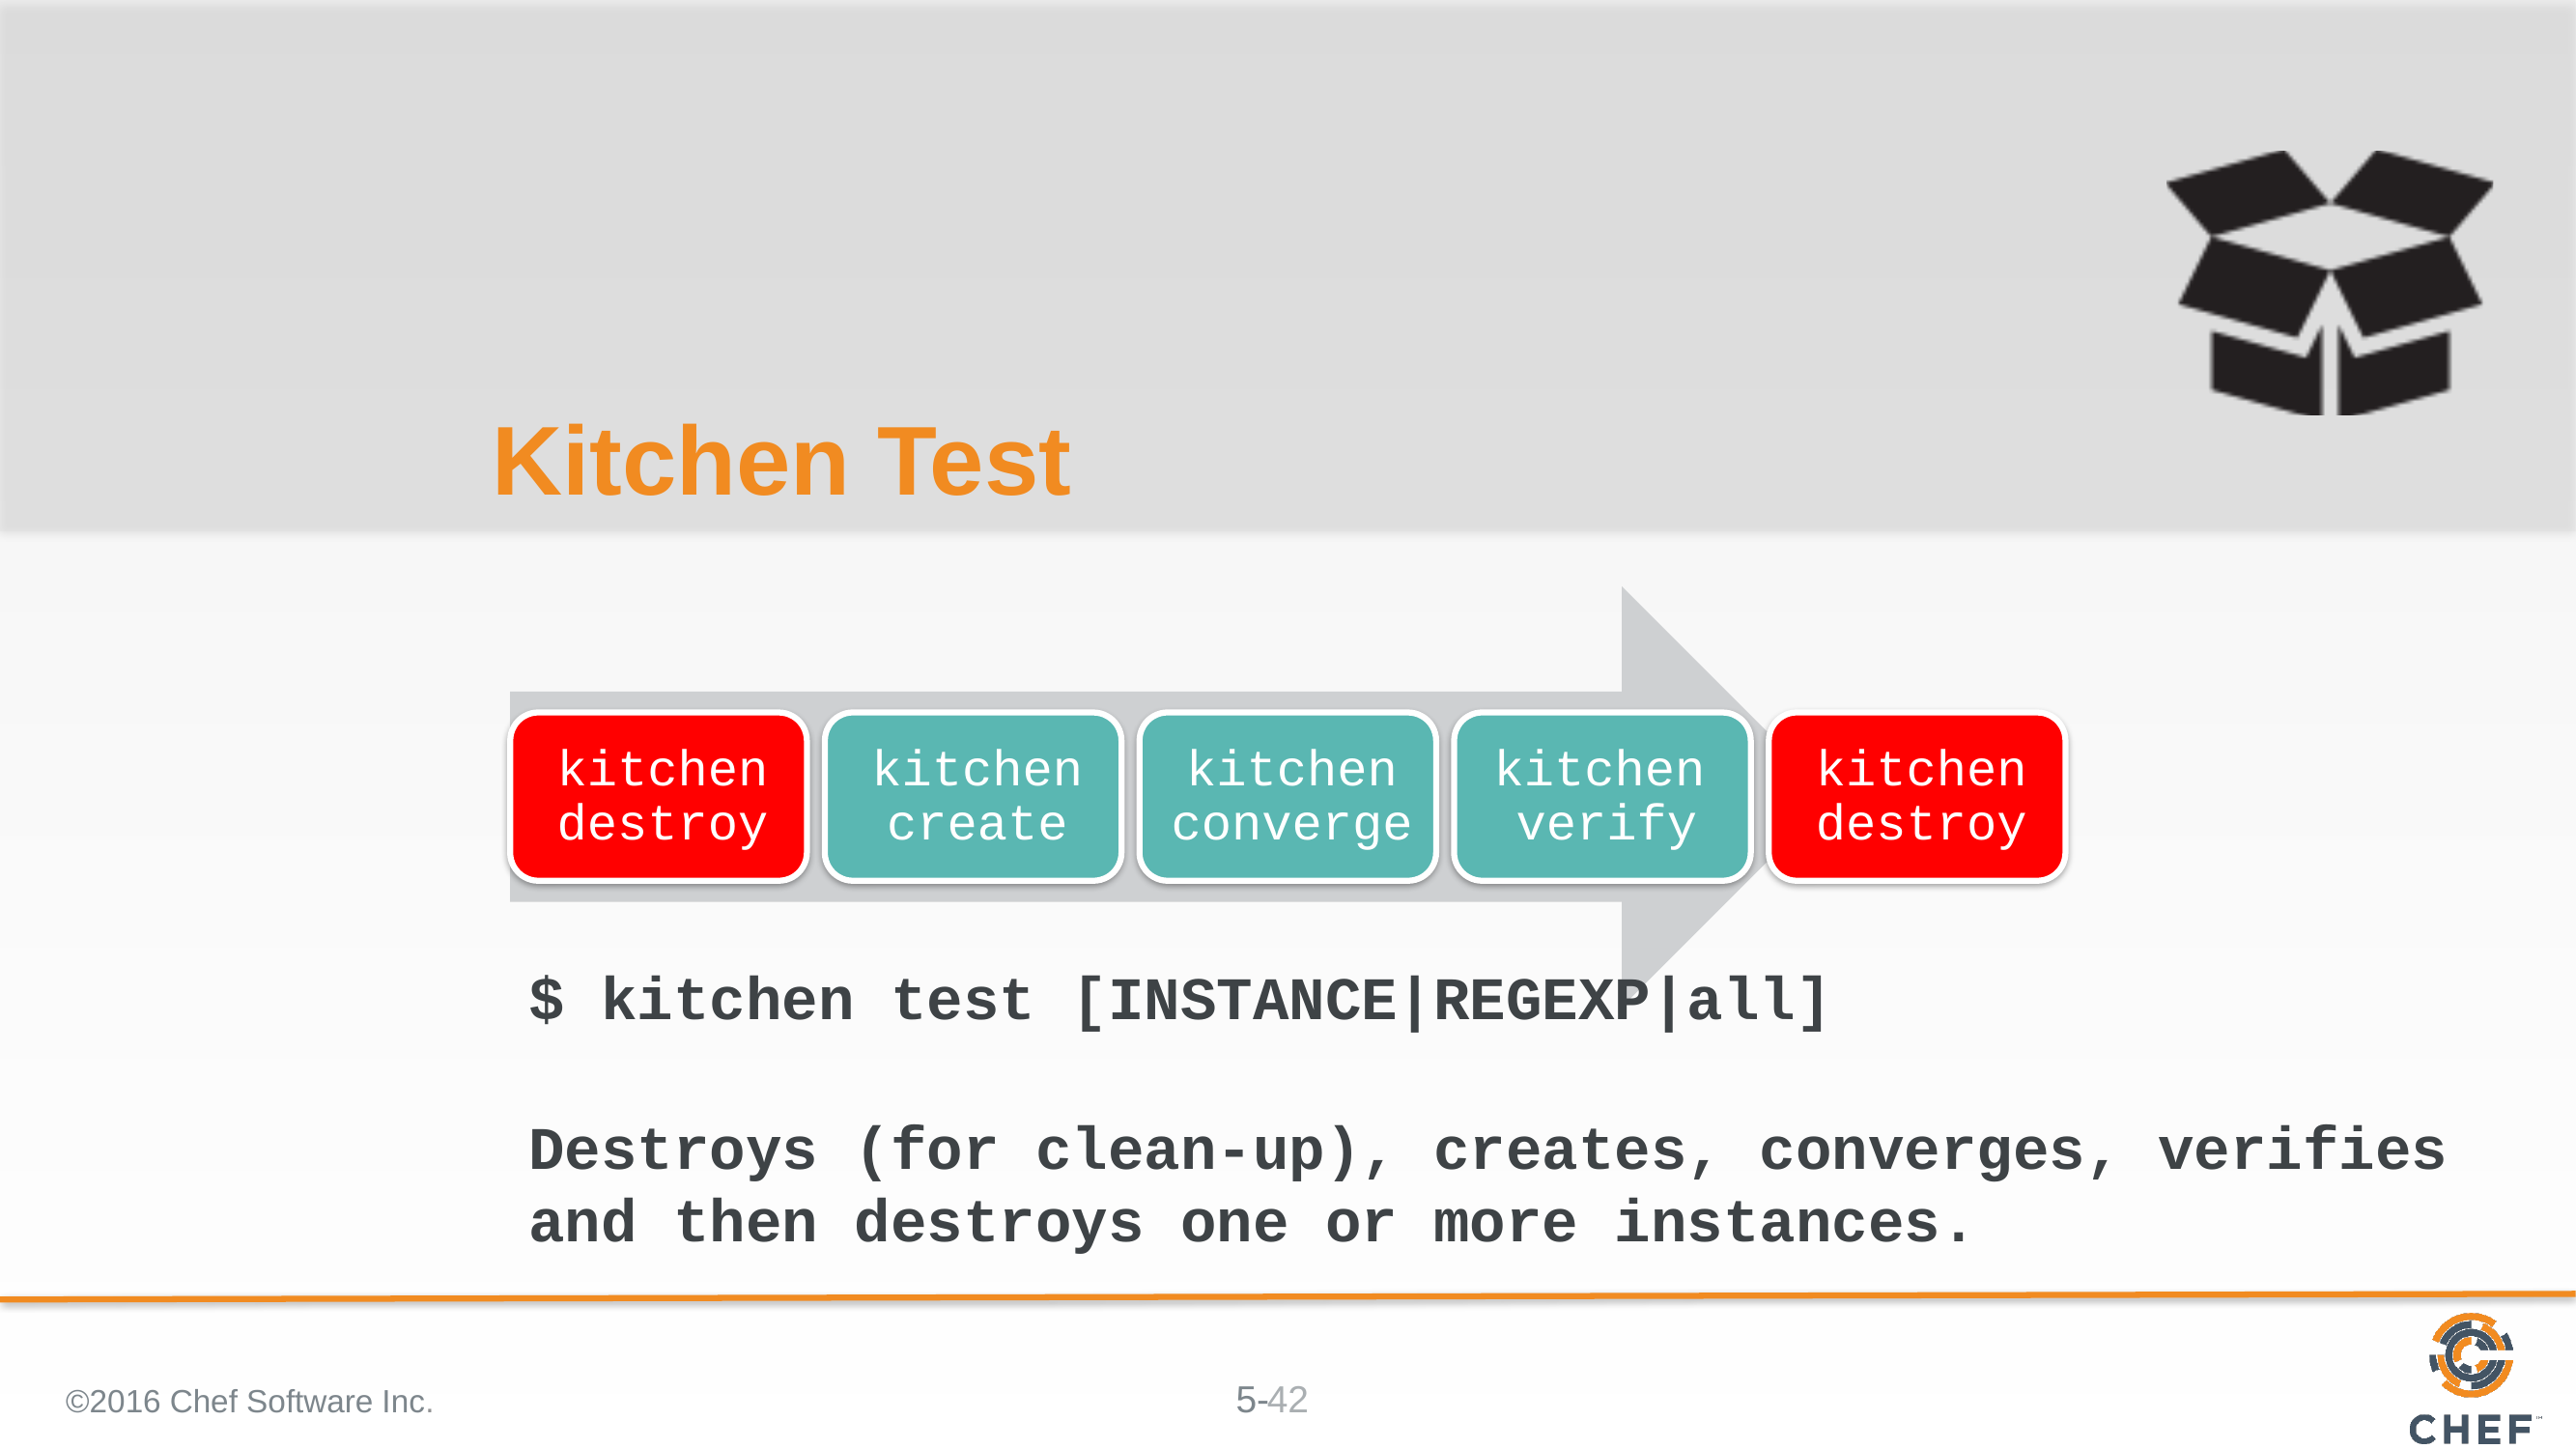

# Kitchen Test
kitchen destroy
kitchen create
kitchen converge
kitchen  verify
kitchen destroy
$ kitchen test [INSTANCE|REGEXP|all]

Destroys (for clean-up), creates, converges, verifies
and then destroys one or more instances.

©2016 Chef Software Inc.
42